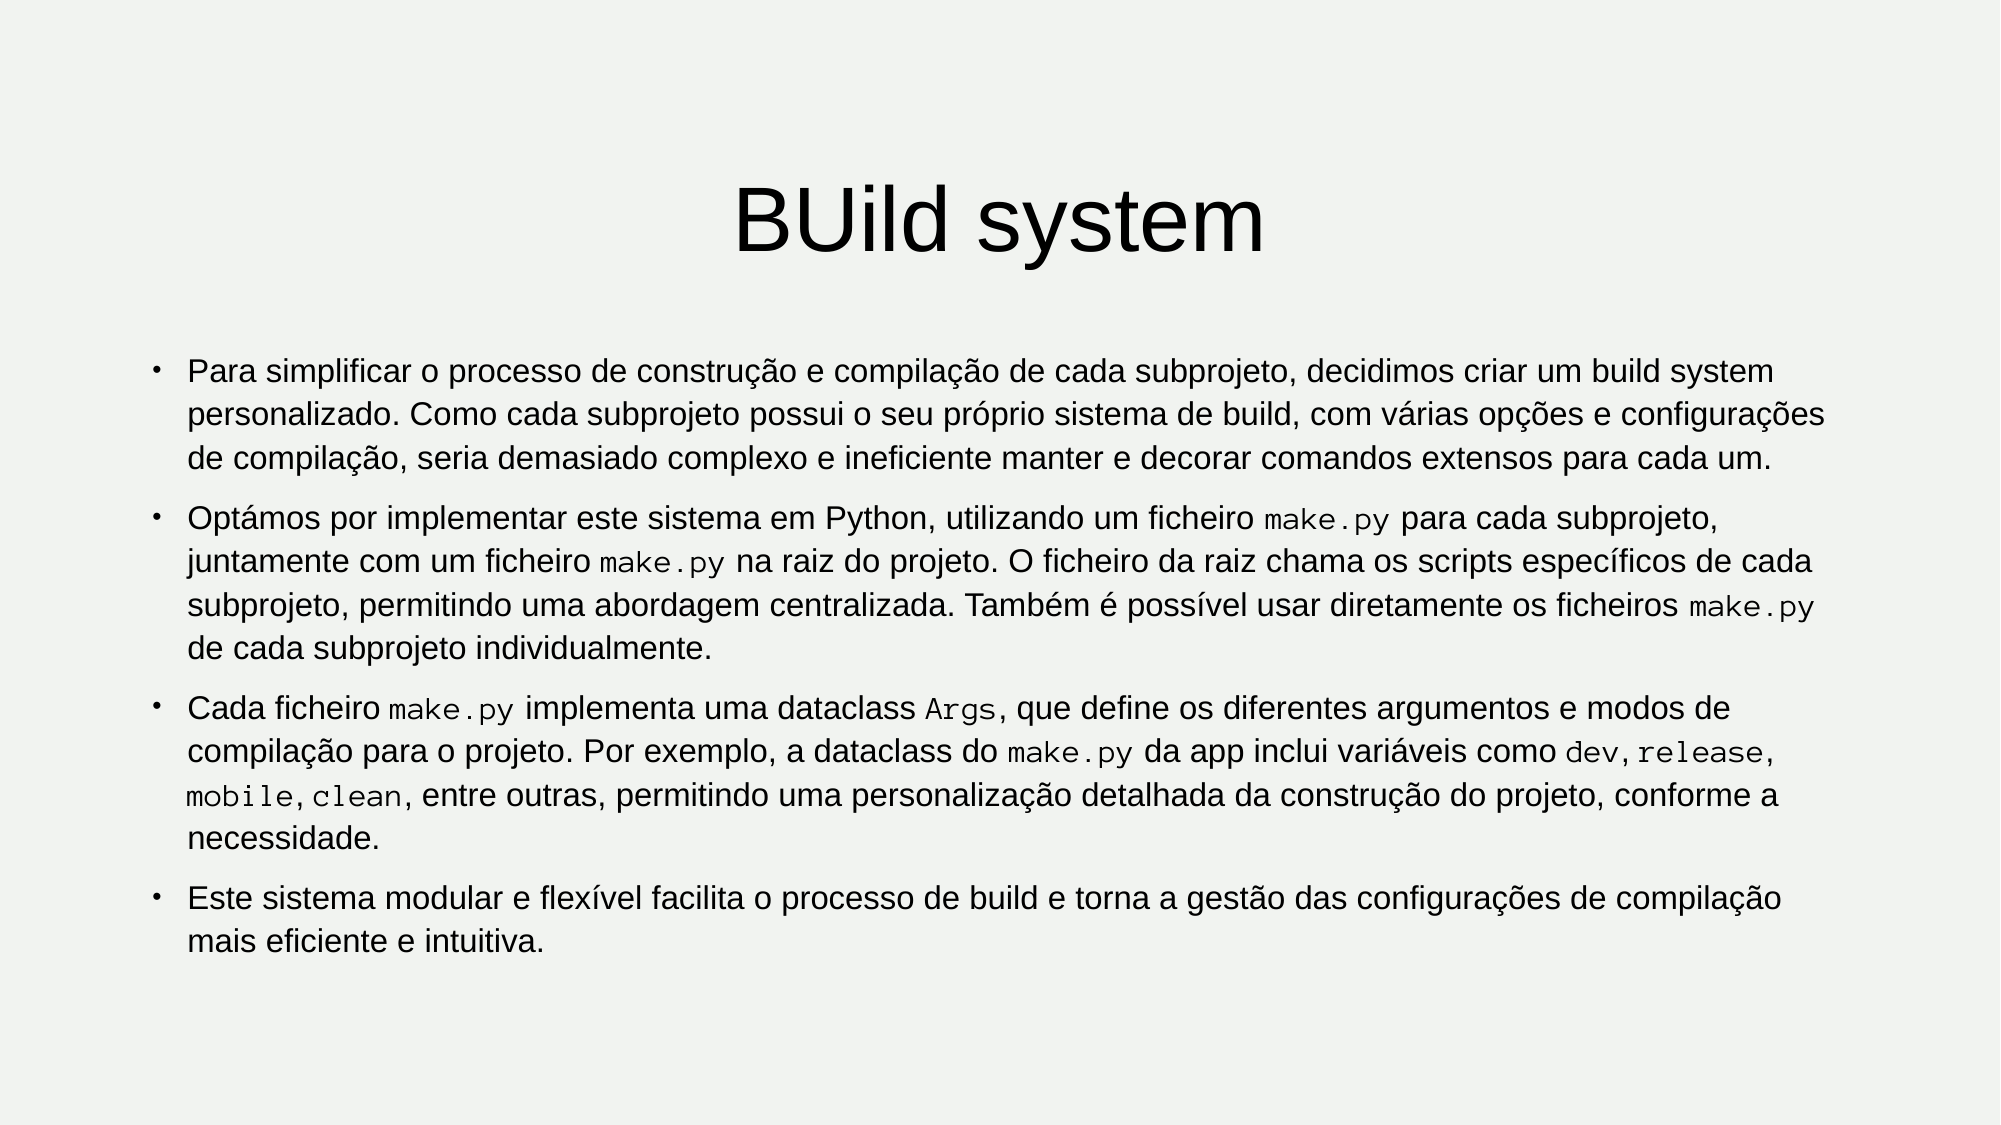

# BUild system
Para simplificar o processo de construção e compilação de cada subprojeto, decidimos criar um build system personalizado. Como cada subprojeto possui o seu próprio sistema de build, com várias opções e configurações de compilação, seria demasiado complexo e ineficiente manter e decorar comandos extensos para cada um.
Optámos por implementar este sistema em Python, utilizando um ficheiro make.py para cada subprojeto, juntamente com um ficheiro make.py na raiz do projeto. O ficheiro da raiz chama os scripts específicos de cada subprojeto, permitindo uma abordagem centralizada. Também é possível usar diretamente os ficheiros make.py de cada subprojeto individualmente.
Cada ficheiro make.py implementa uma dataclass Args, que define os diferentes argumentos e modos de compilação para o projeto. Por exemplo, a dataclass do make.py da app inclui variáveis como dev, release, mobile, clean, entre outras, permitindo uma personalização detalhada da construção do projeto, conforme a necessidade.
Este sistema modular e flexível facilita o processo de build e torna a gestão das configurações de compilação mais eficiente e intuitiva.